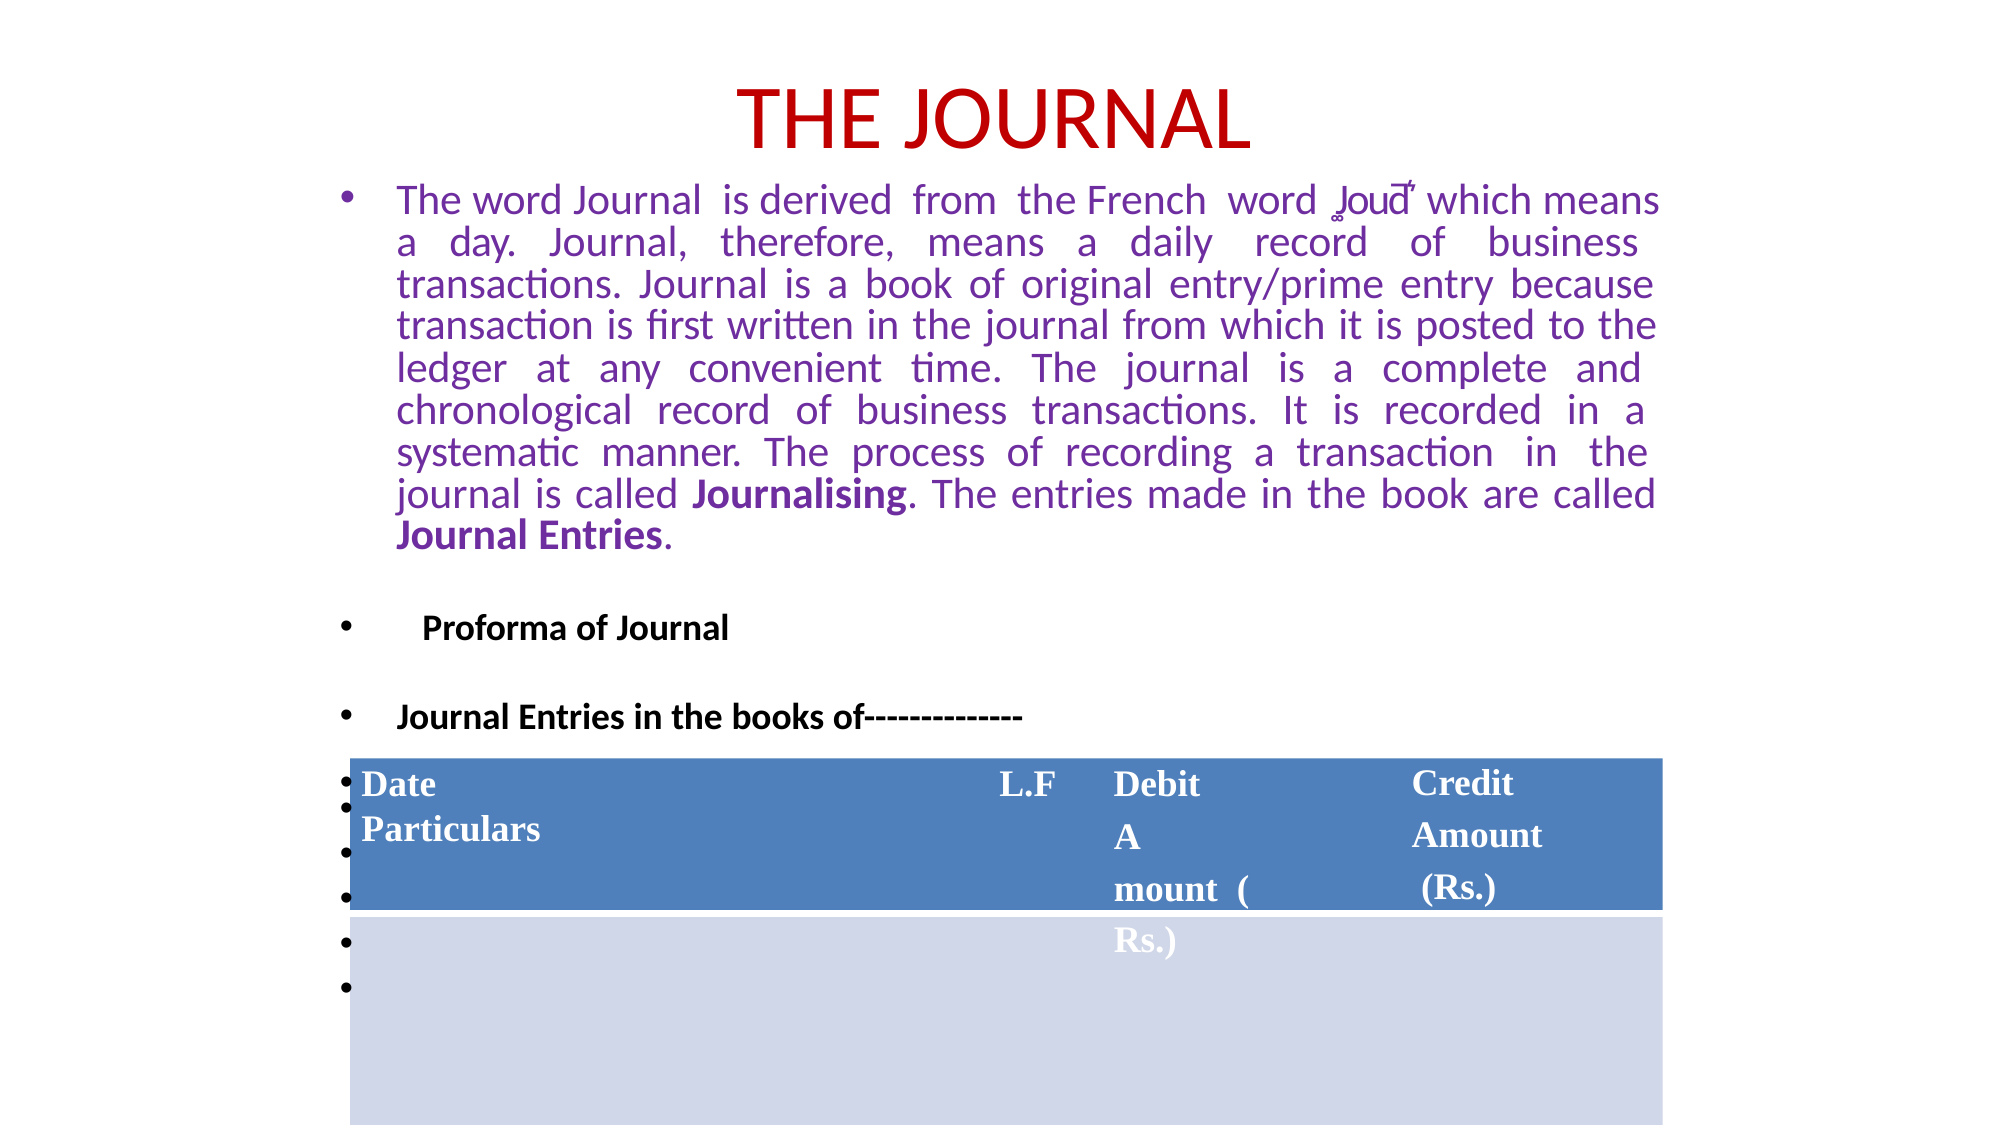

# THE JOURNAL
The word Journal is derived from the French word ͚Jouƌ͛ which means  a day. Journal, therefore, means a daily record of business  transactions. Journal is a book of original entry/prime entry because  transaction is first written in the journal from which it is posted to the  ledger at any convenient time. The journal is a complete and  chronological record of business transactions. It is recorded in a  systematic manner. The process of recording a transaction in the  journal is called Journalising. The entries made in the book are called  Journal Entries.

Proforma of Journal

Journal Entries in the books of--------------
Credit  Amount  (Rs.)
L.F	Debit
A mount  ( Rs.)
Date	Particulars

•
•
•
•
•